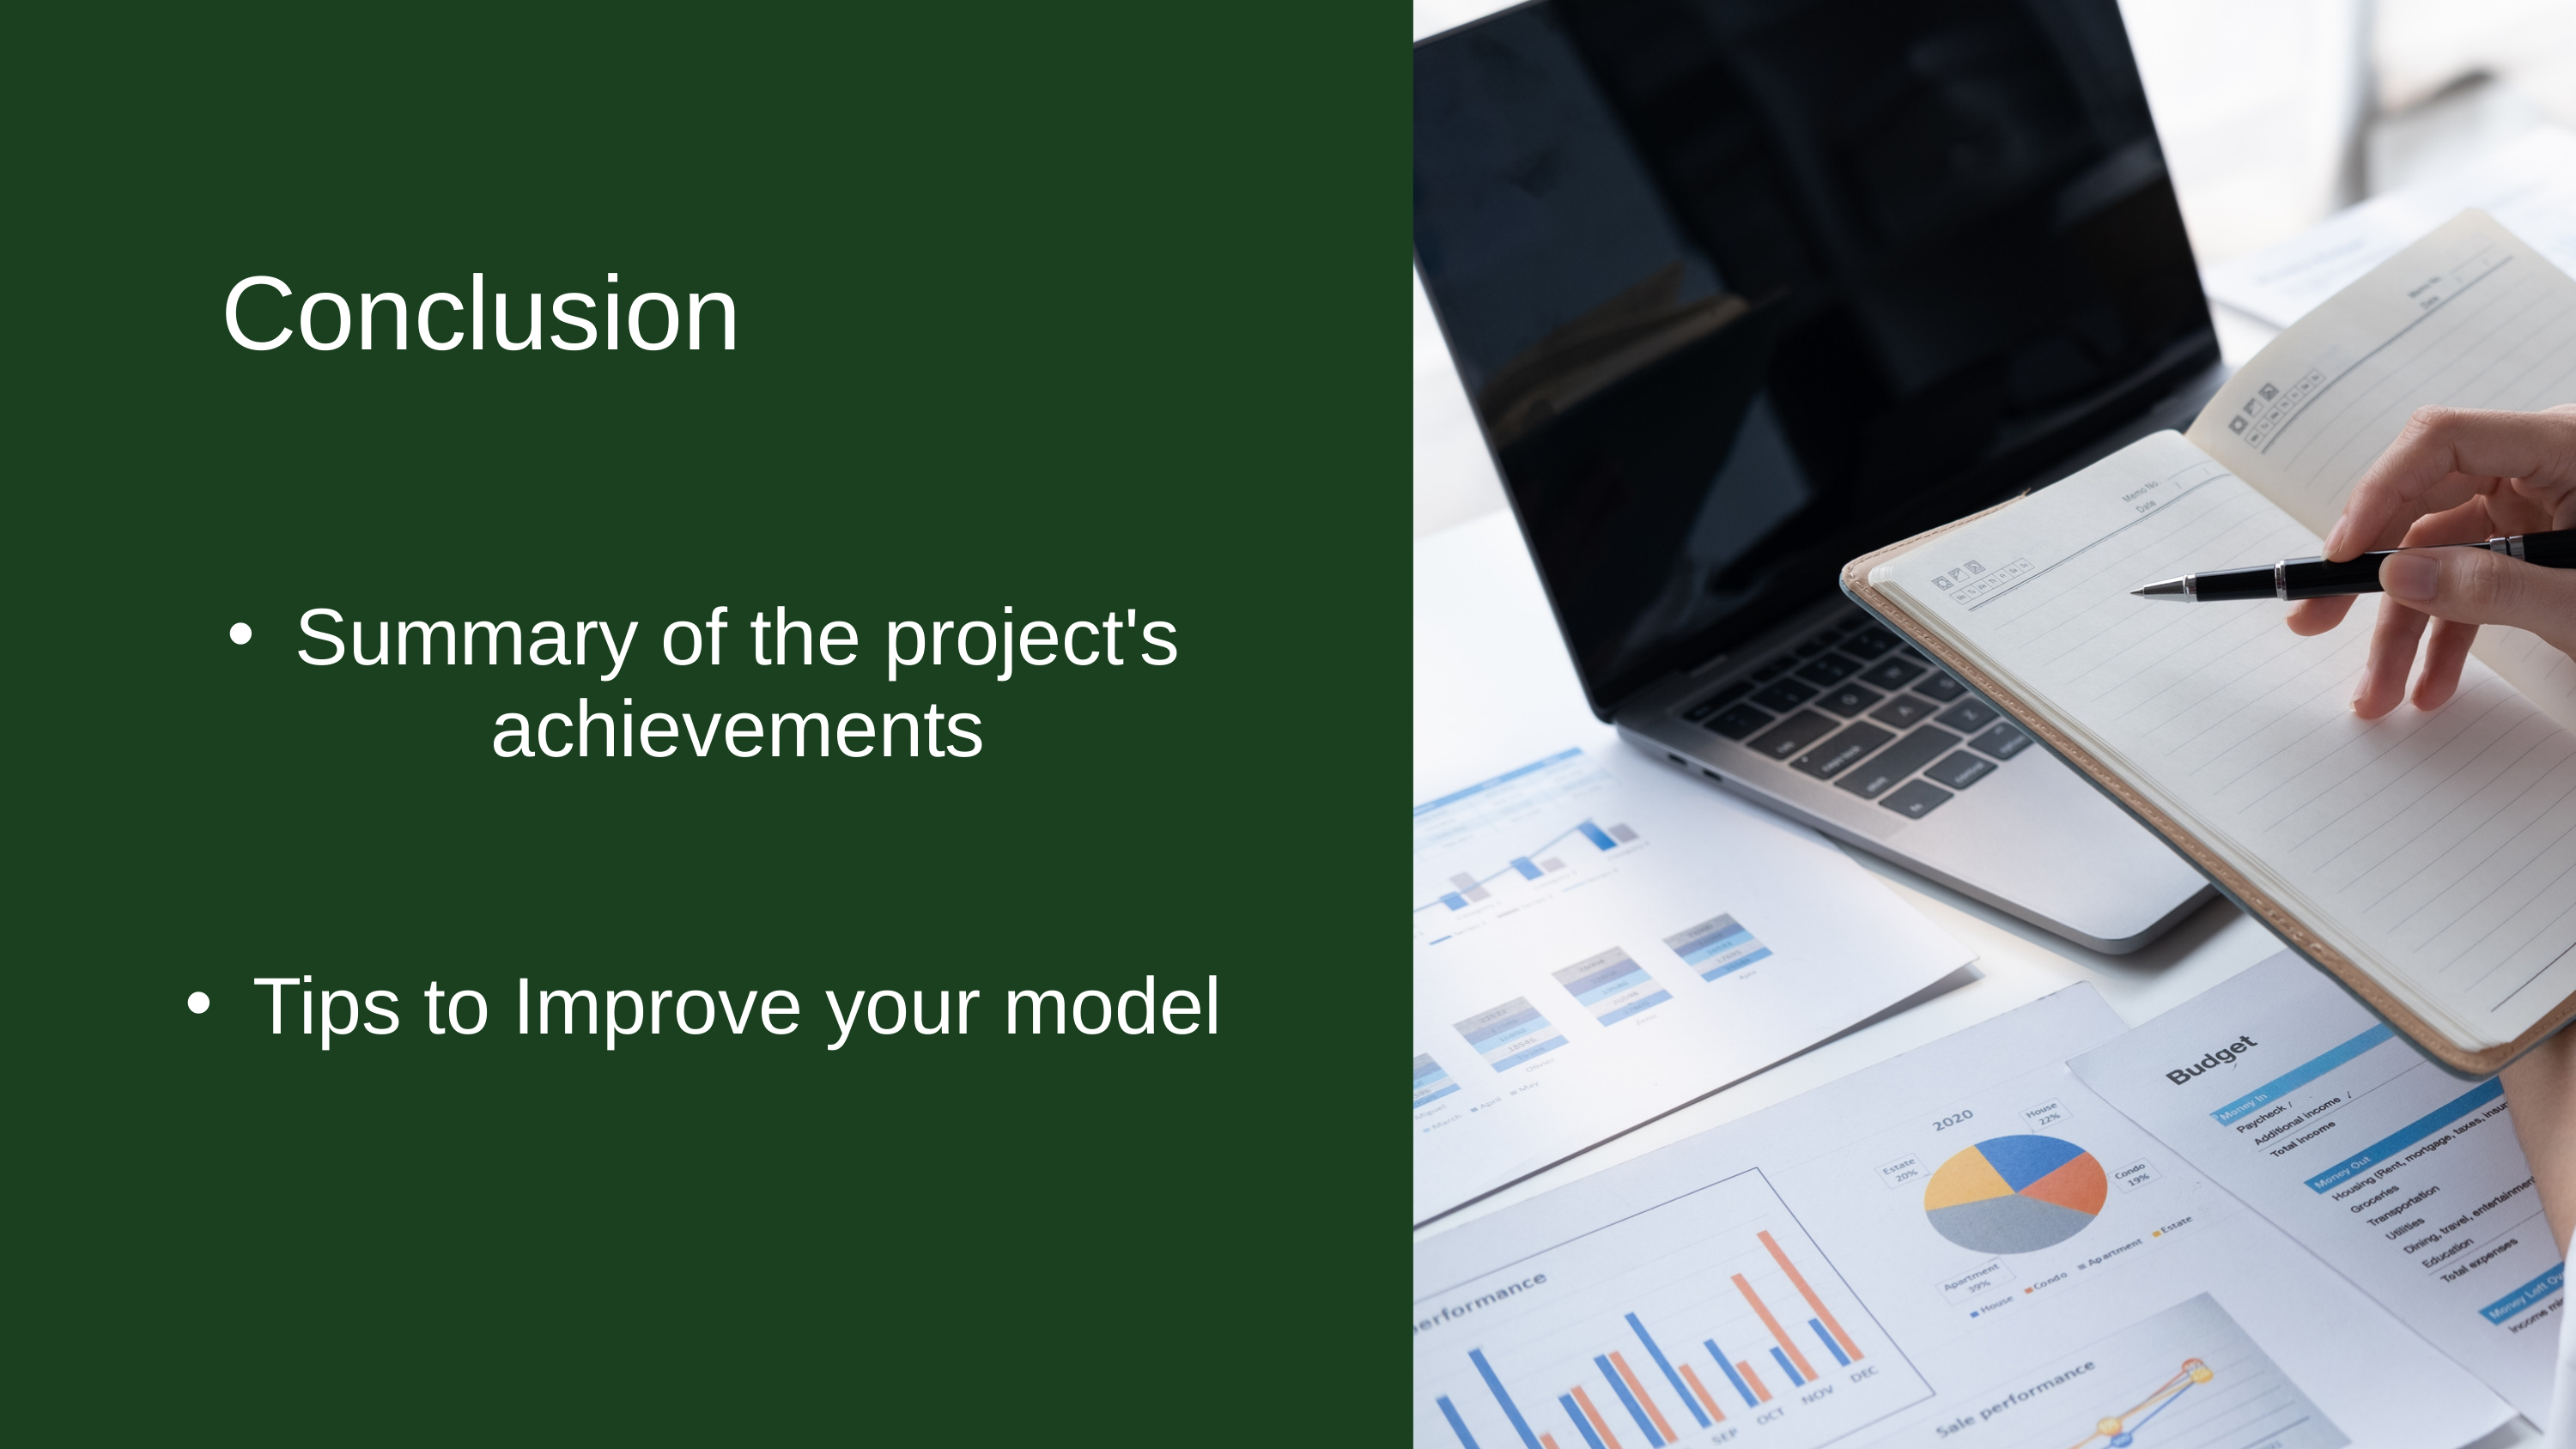

Conclusion
Summary of the project's achievements

Tips to Improve your model